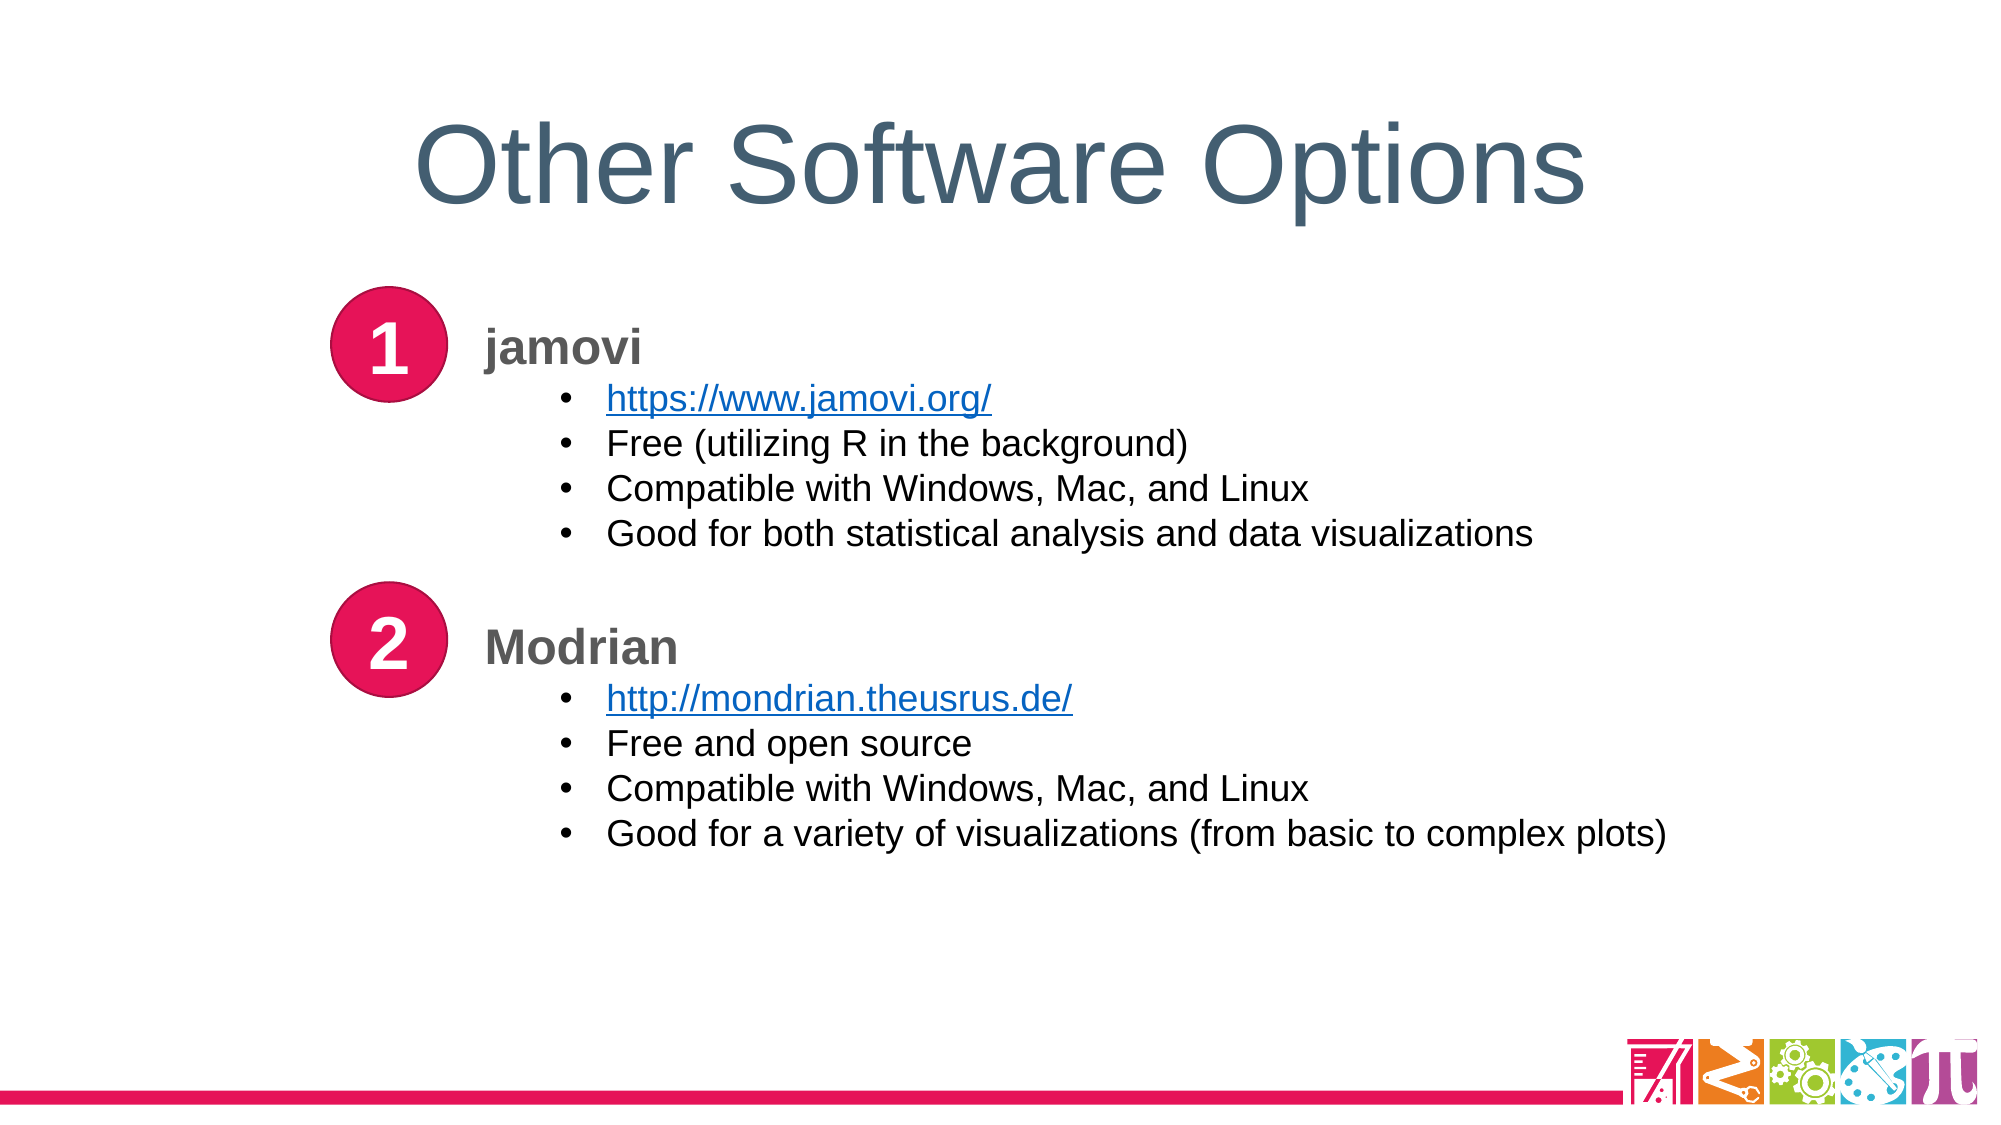

Other Software Options
1
jamovi
https://www.jamovi.org/
Free (utilizing R in the background)
Compatible with Windows, Mac, and Linux
Good for both statistical analysis and data visualizations

Modrian
http://mondrian.theusrus.de/
Free and open source
Compatible with Windows, Mac, and Linux
Good for a variety of visualizations (from basic to complex plots)

2